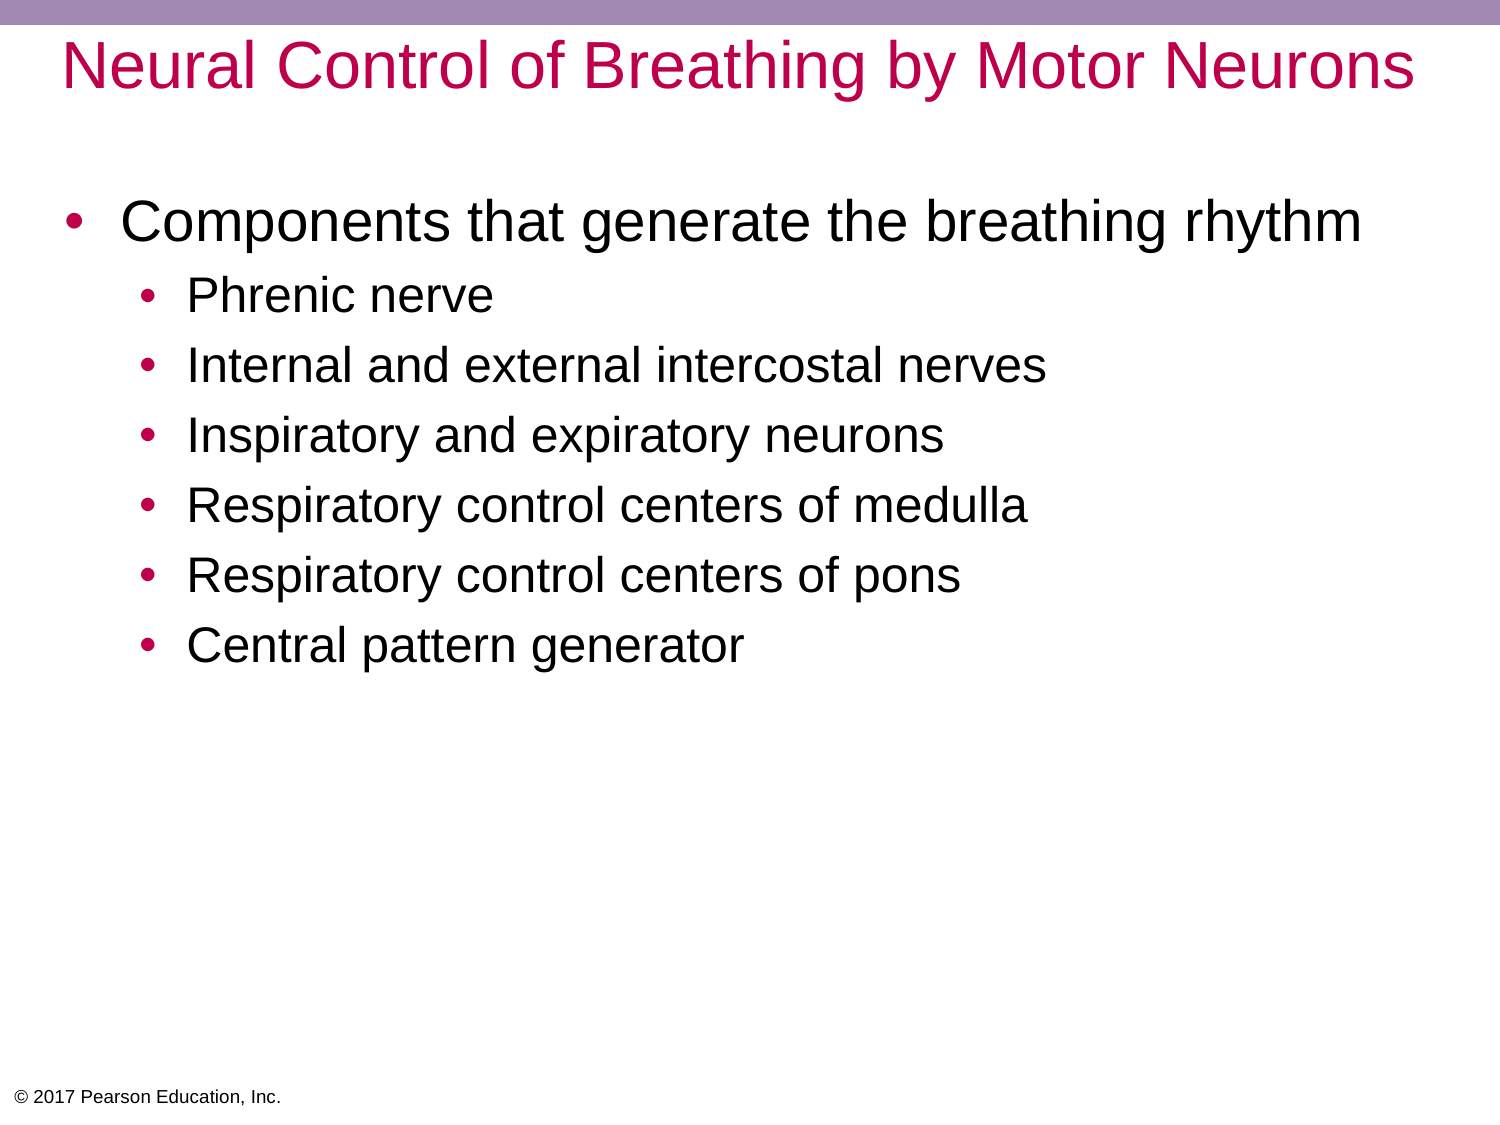

# Neural Control of Breathing by Motor Neurons
Components that generate the breathing rhythm
Phrenic nerve
Internal and external intercostal nerves
Inspiratory and expiratory neurons
Respiratory control centers of medulla
Respiratory control centers of pons
Central pattern generator